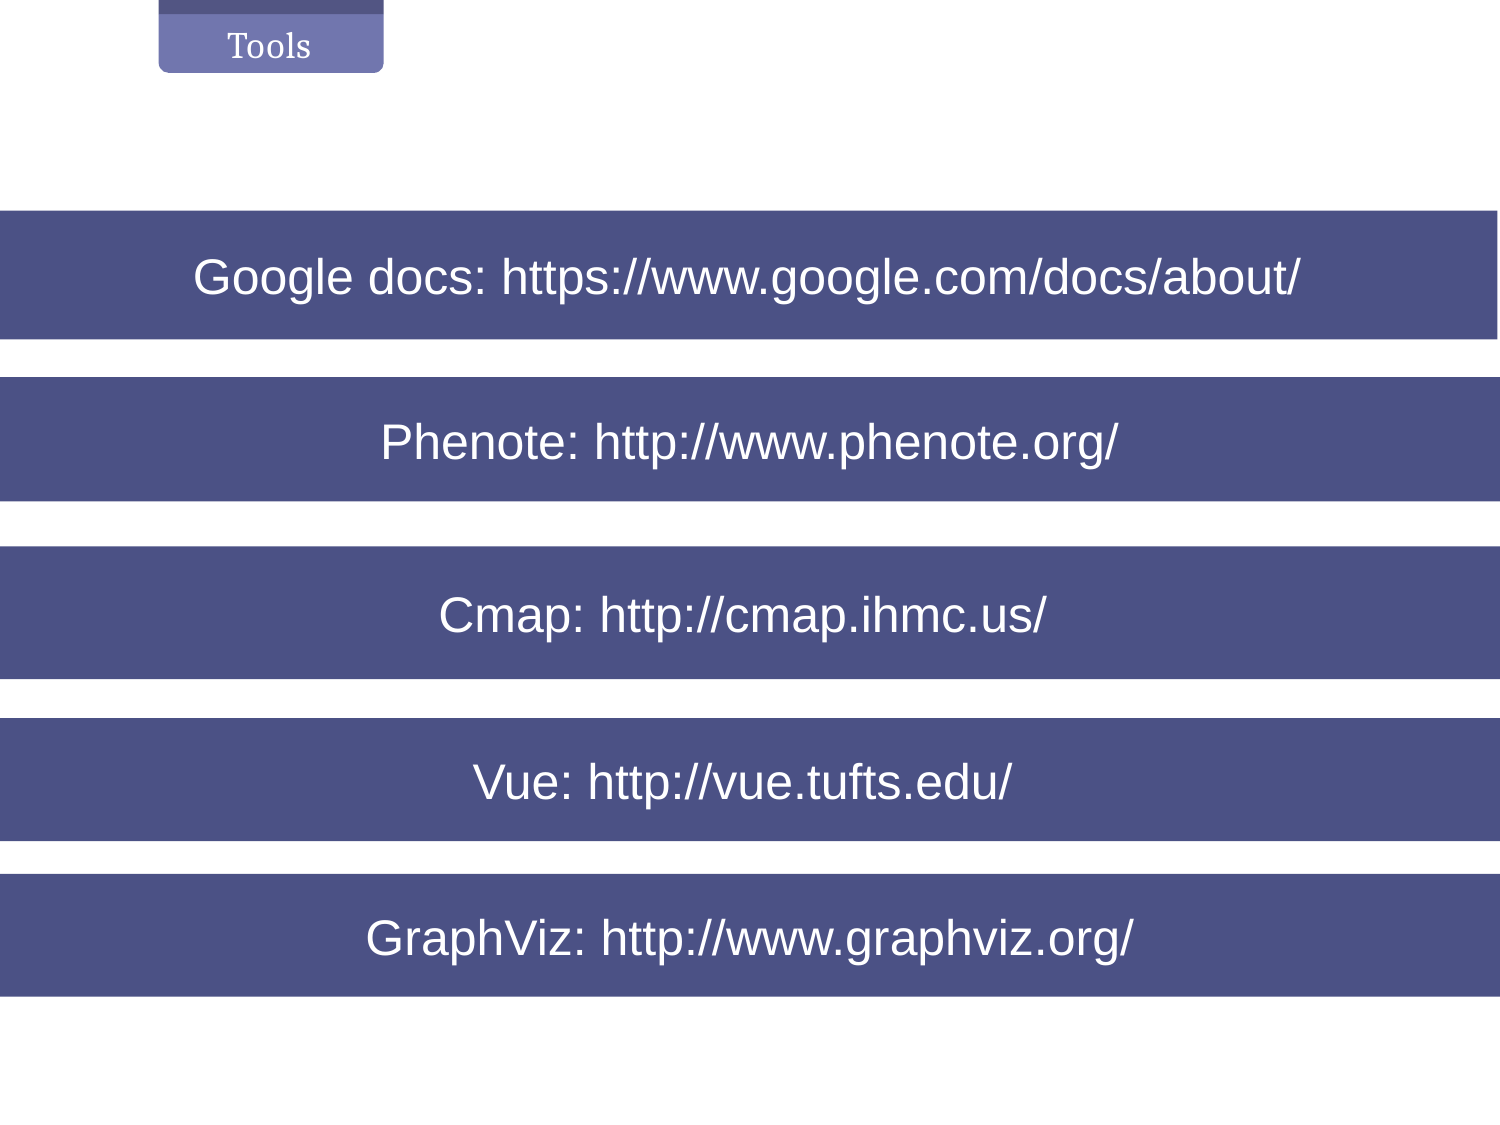

Tools
Google docs: https://www.google.com/docs/about/
Phenote: http://www.phenote.org/
Cmap: http://cmap.ihmc.us/
Vue: http://vue.tufts.edu/
GraphViz: http://www.graphviz.org/